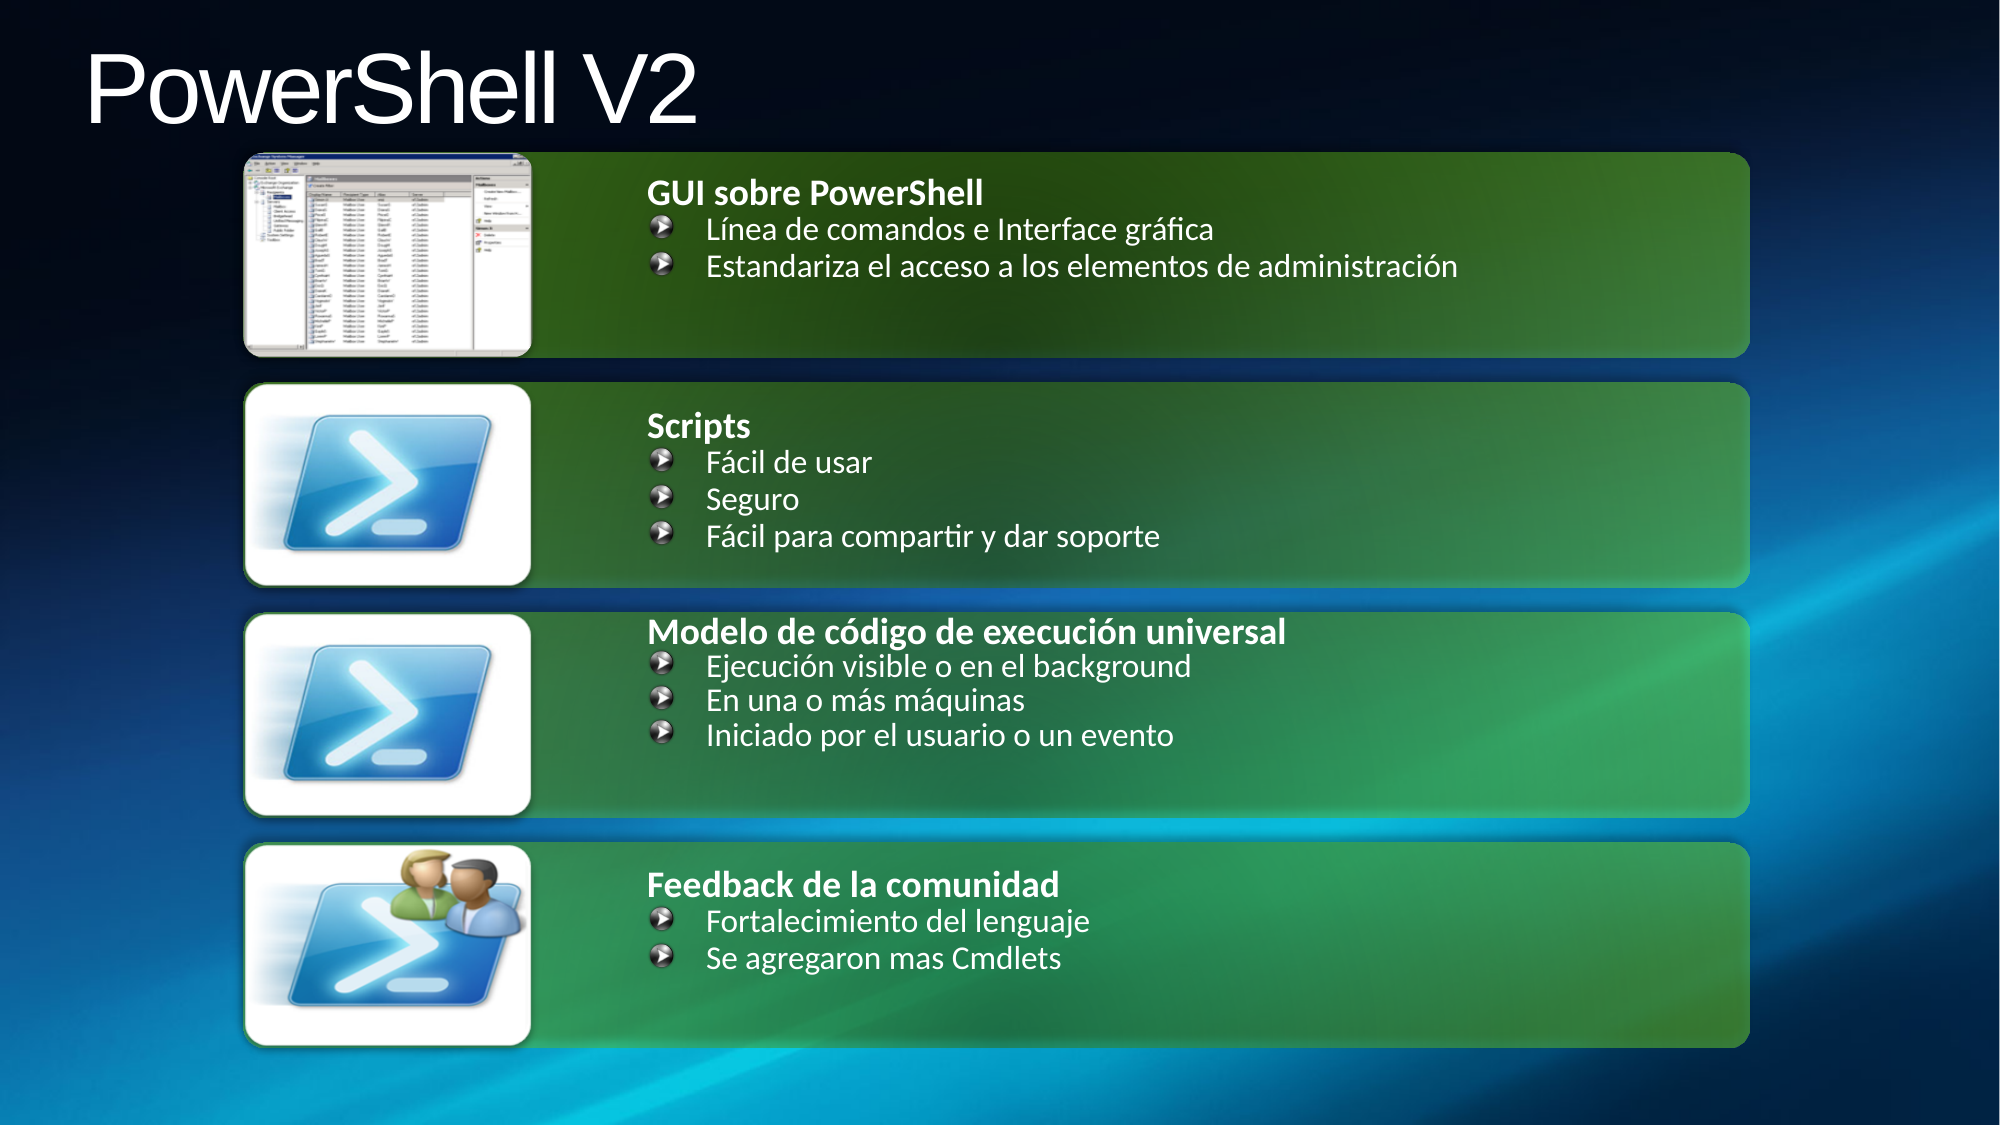

# PowerShell V2

GUI sobre PowerShell
Línea de comandos e Interface gráfica
Estandariza el acceso a los elementos de administración

Scripts
Fácil de usar
Seguro
Fácil para compartir y dar soporte

Modelo de código de execución universal
Ejecución visible o en el background
En una o más máquinas
Iniciado por el usuario o un evento

Feedback de la comunidad
Fortalecimiento del lenguaje
Se agregaron mas Cmdlets